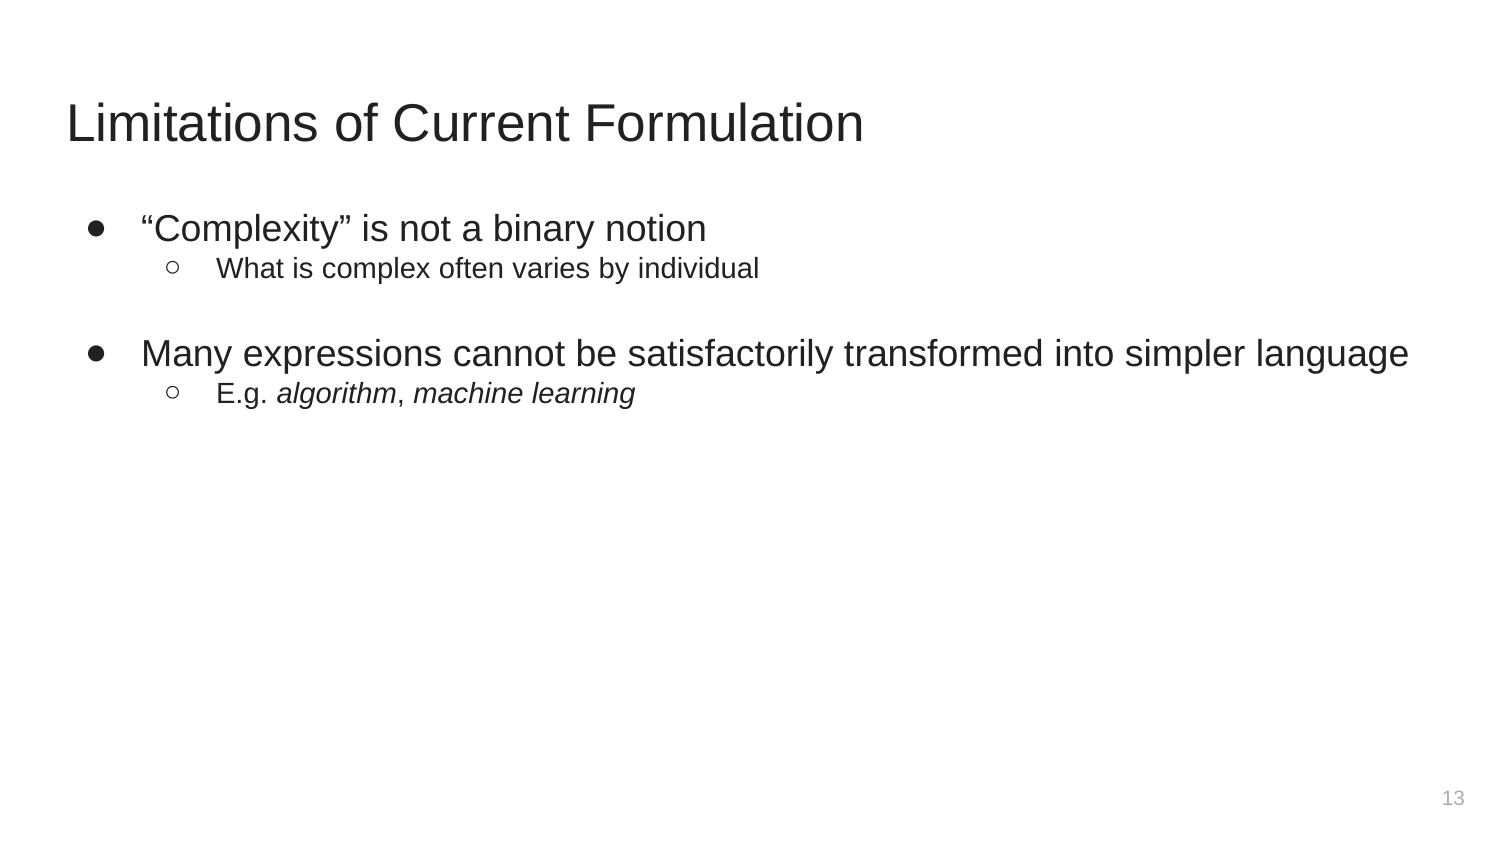

# Limitations of Current Formulation
“Complexity” is not a binary notion
What is complex often varies by individual

Many expressions cannot be satisfactorily transformed into simpler language
E.g. algorithm, machine learning
13